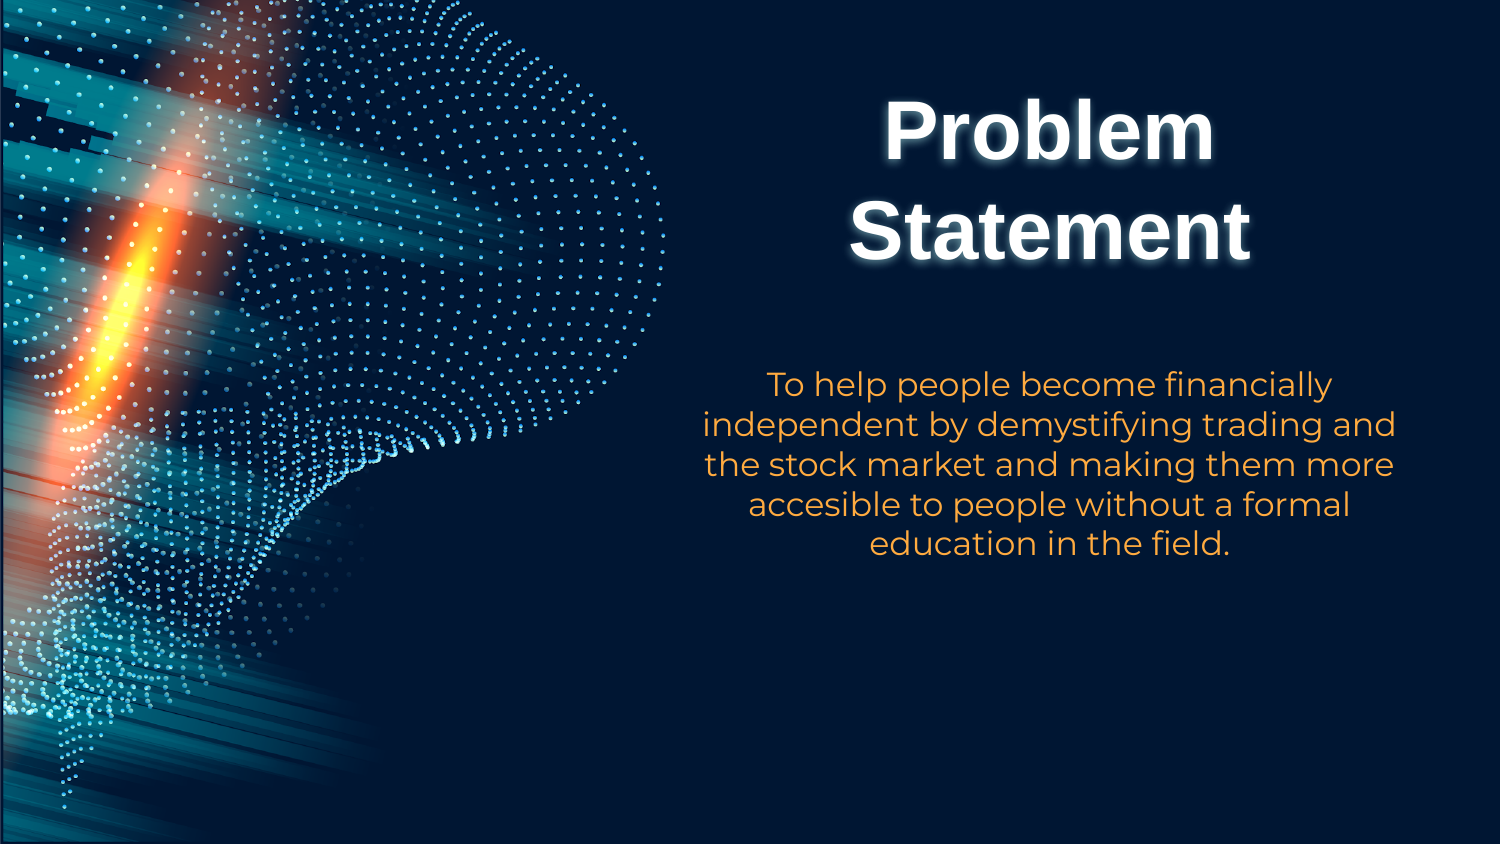

# Problem Statement
To help people become financially independent by demystifying trading and the stock market and making them more accesible to people without a formal education in the field.